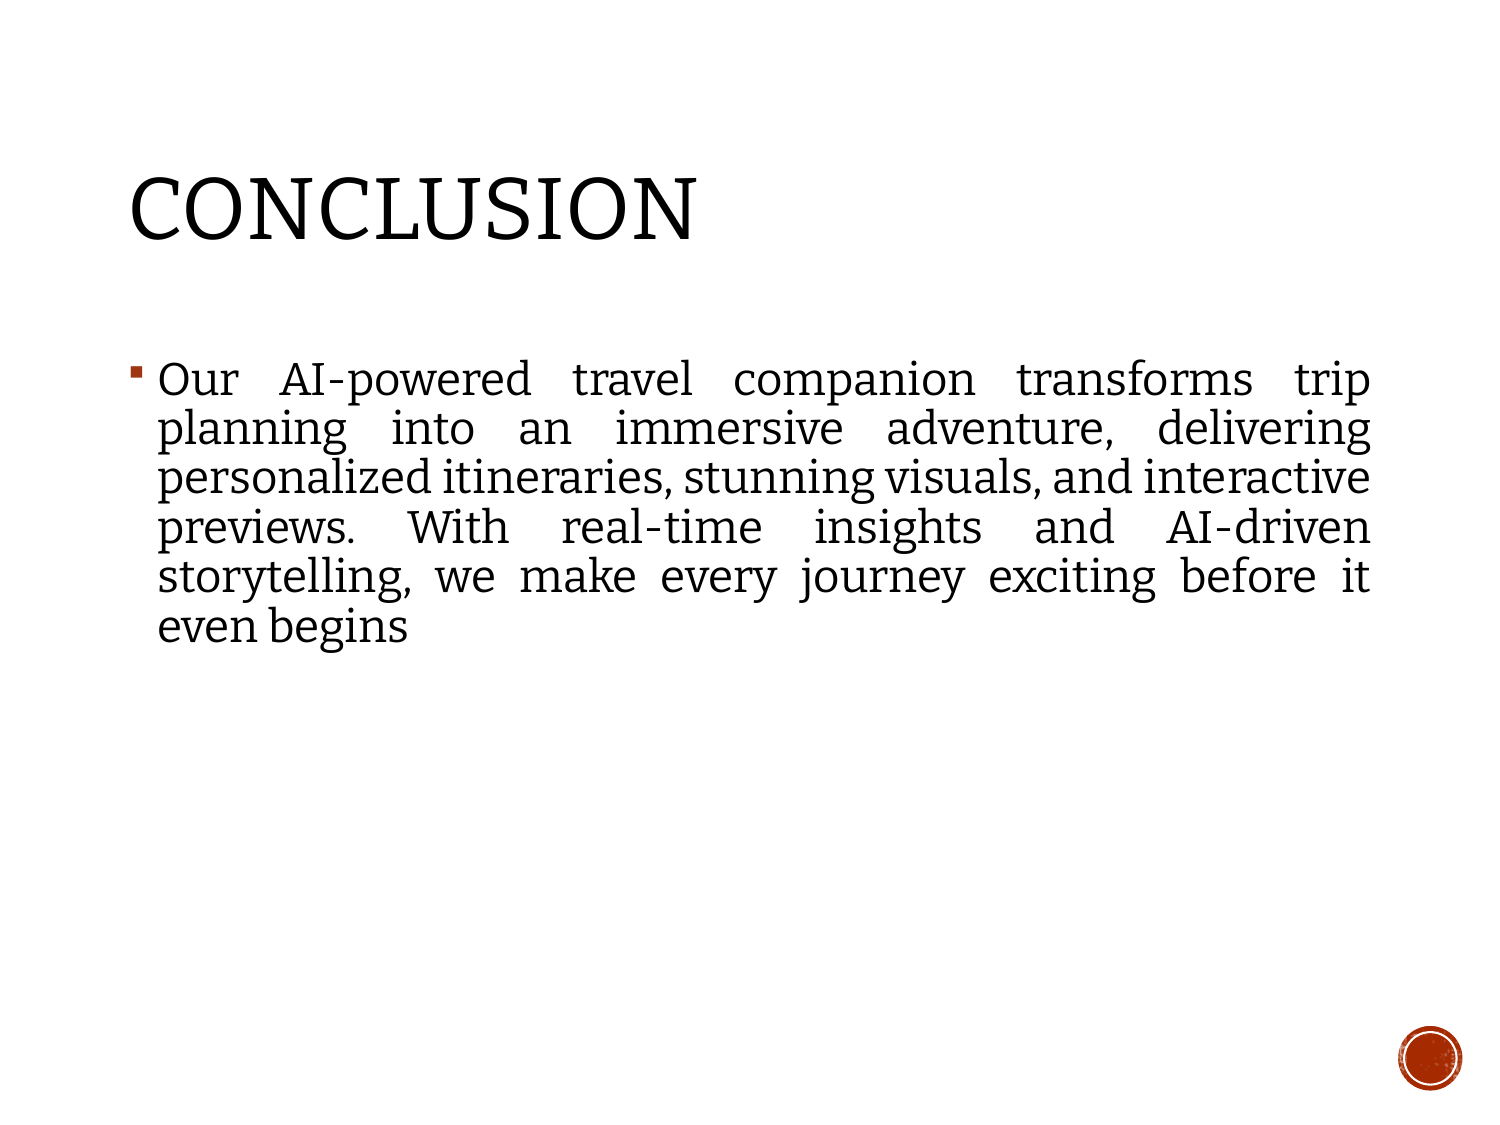

# Conclusion
Our AI-powered travel companion transforms trip planning into an immersive adventure, delivering personalized itineraries, stunning visuals, and interactive previews. With real-time insights and AI-driven storytelling, we make every journey exciting before it even begins